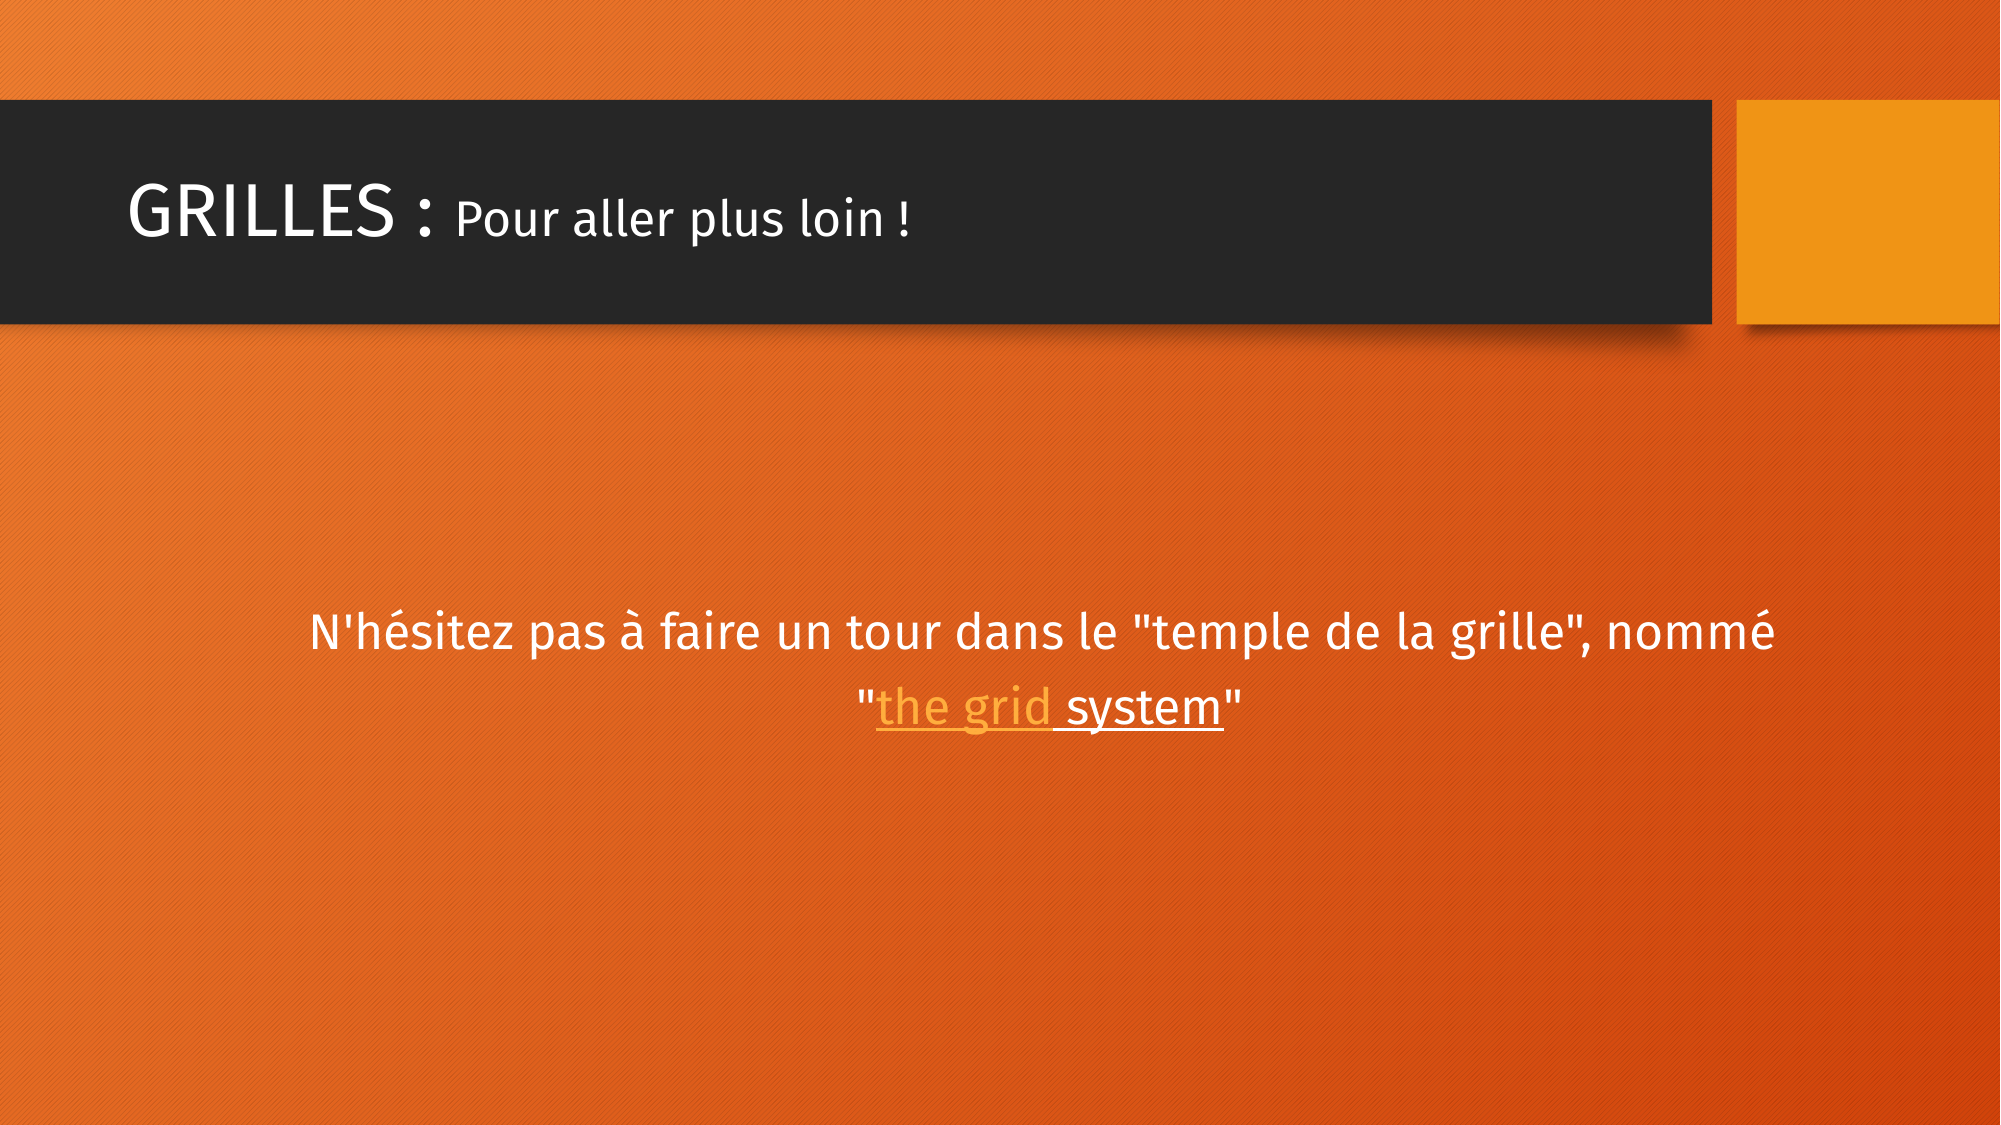

# GRILLES : Pour aller plus loin !

N'hésitez pas à faire un tour dans le "temple de la grille", nommé
 "the grid system"